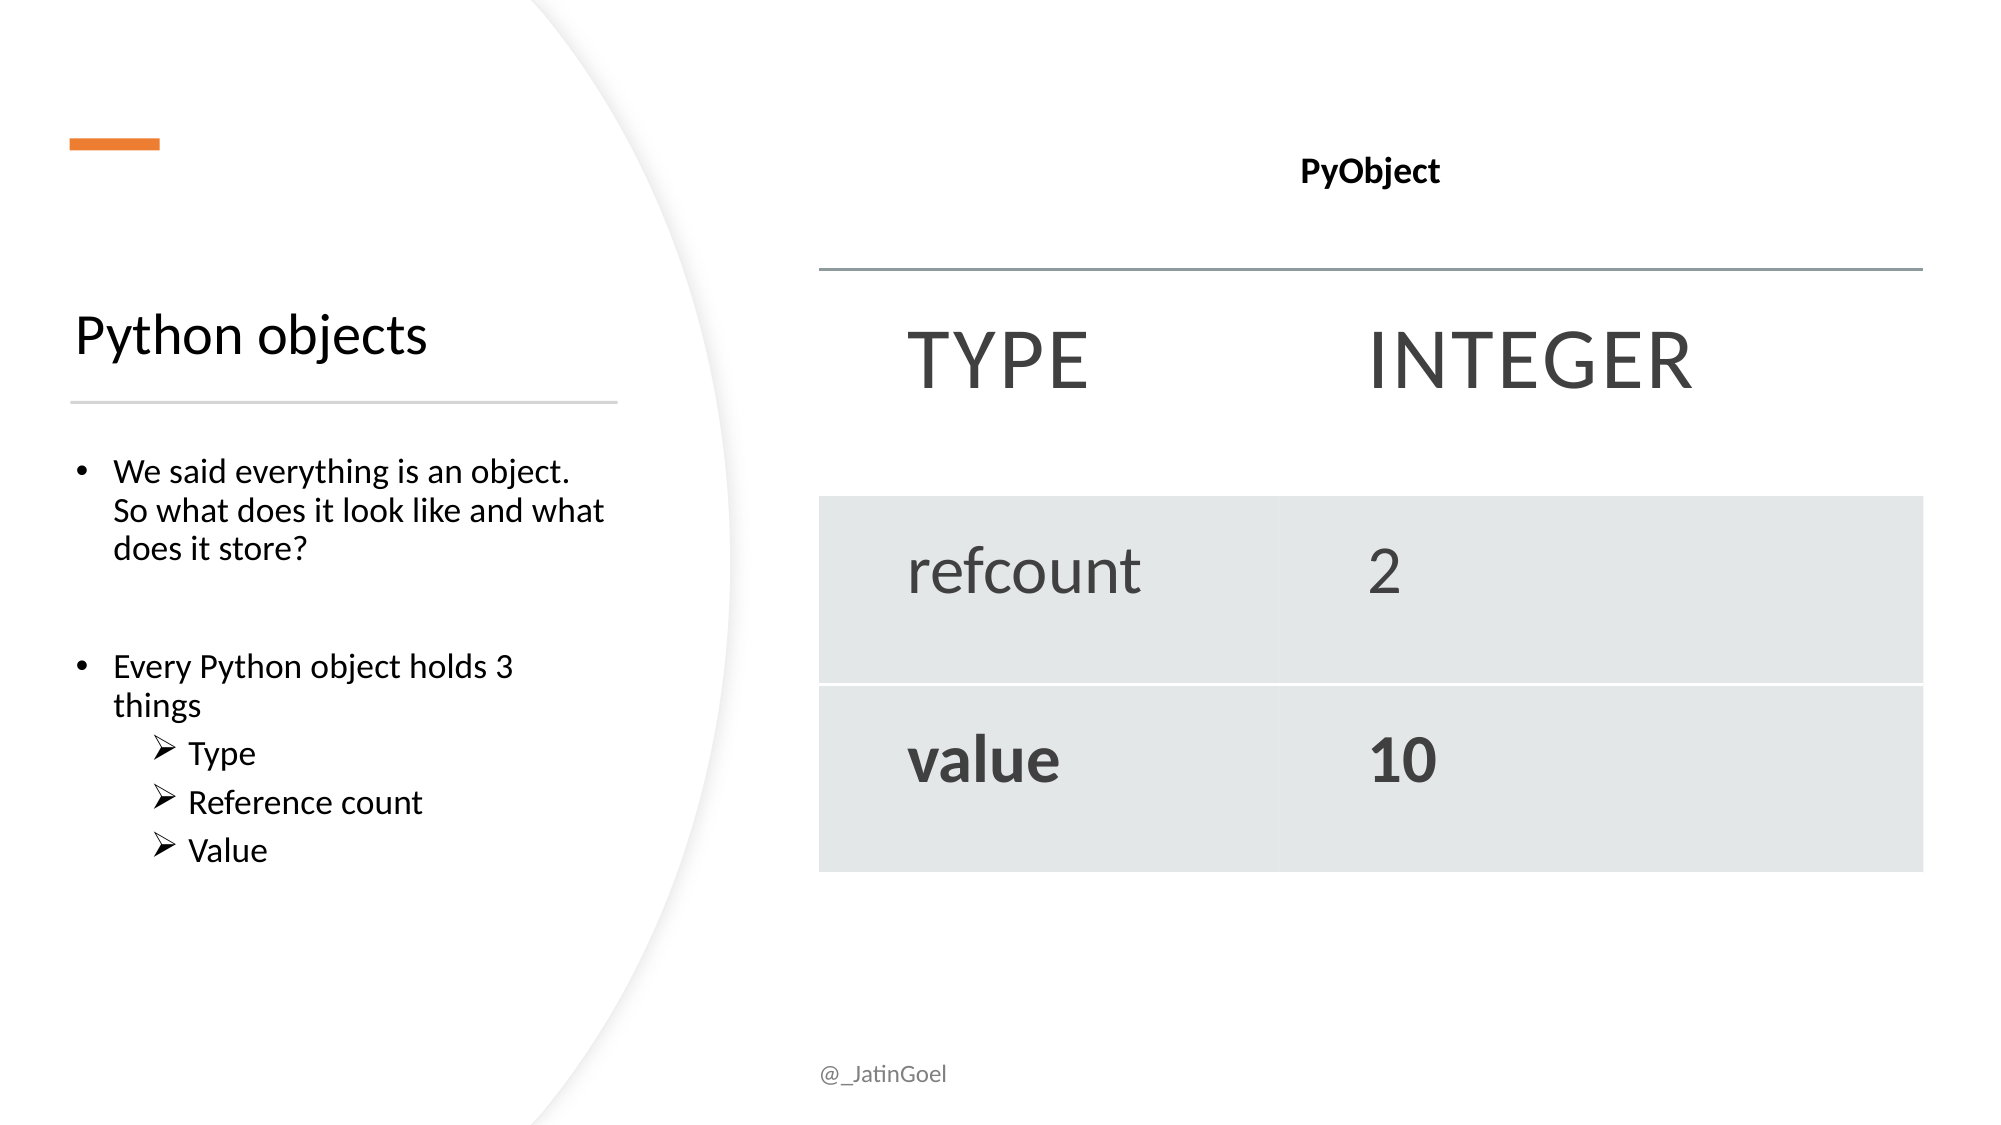

PyObject
# Python objects
| type | integer |
| --- | --- |
| refcount | 2 |
| value | 10 |

We said everything is an object. So what does it look like and what does it store?

Every Python object holds 3 things
Type
Reference count
Value
@_JatinGoel